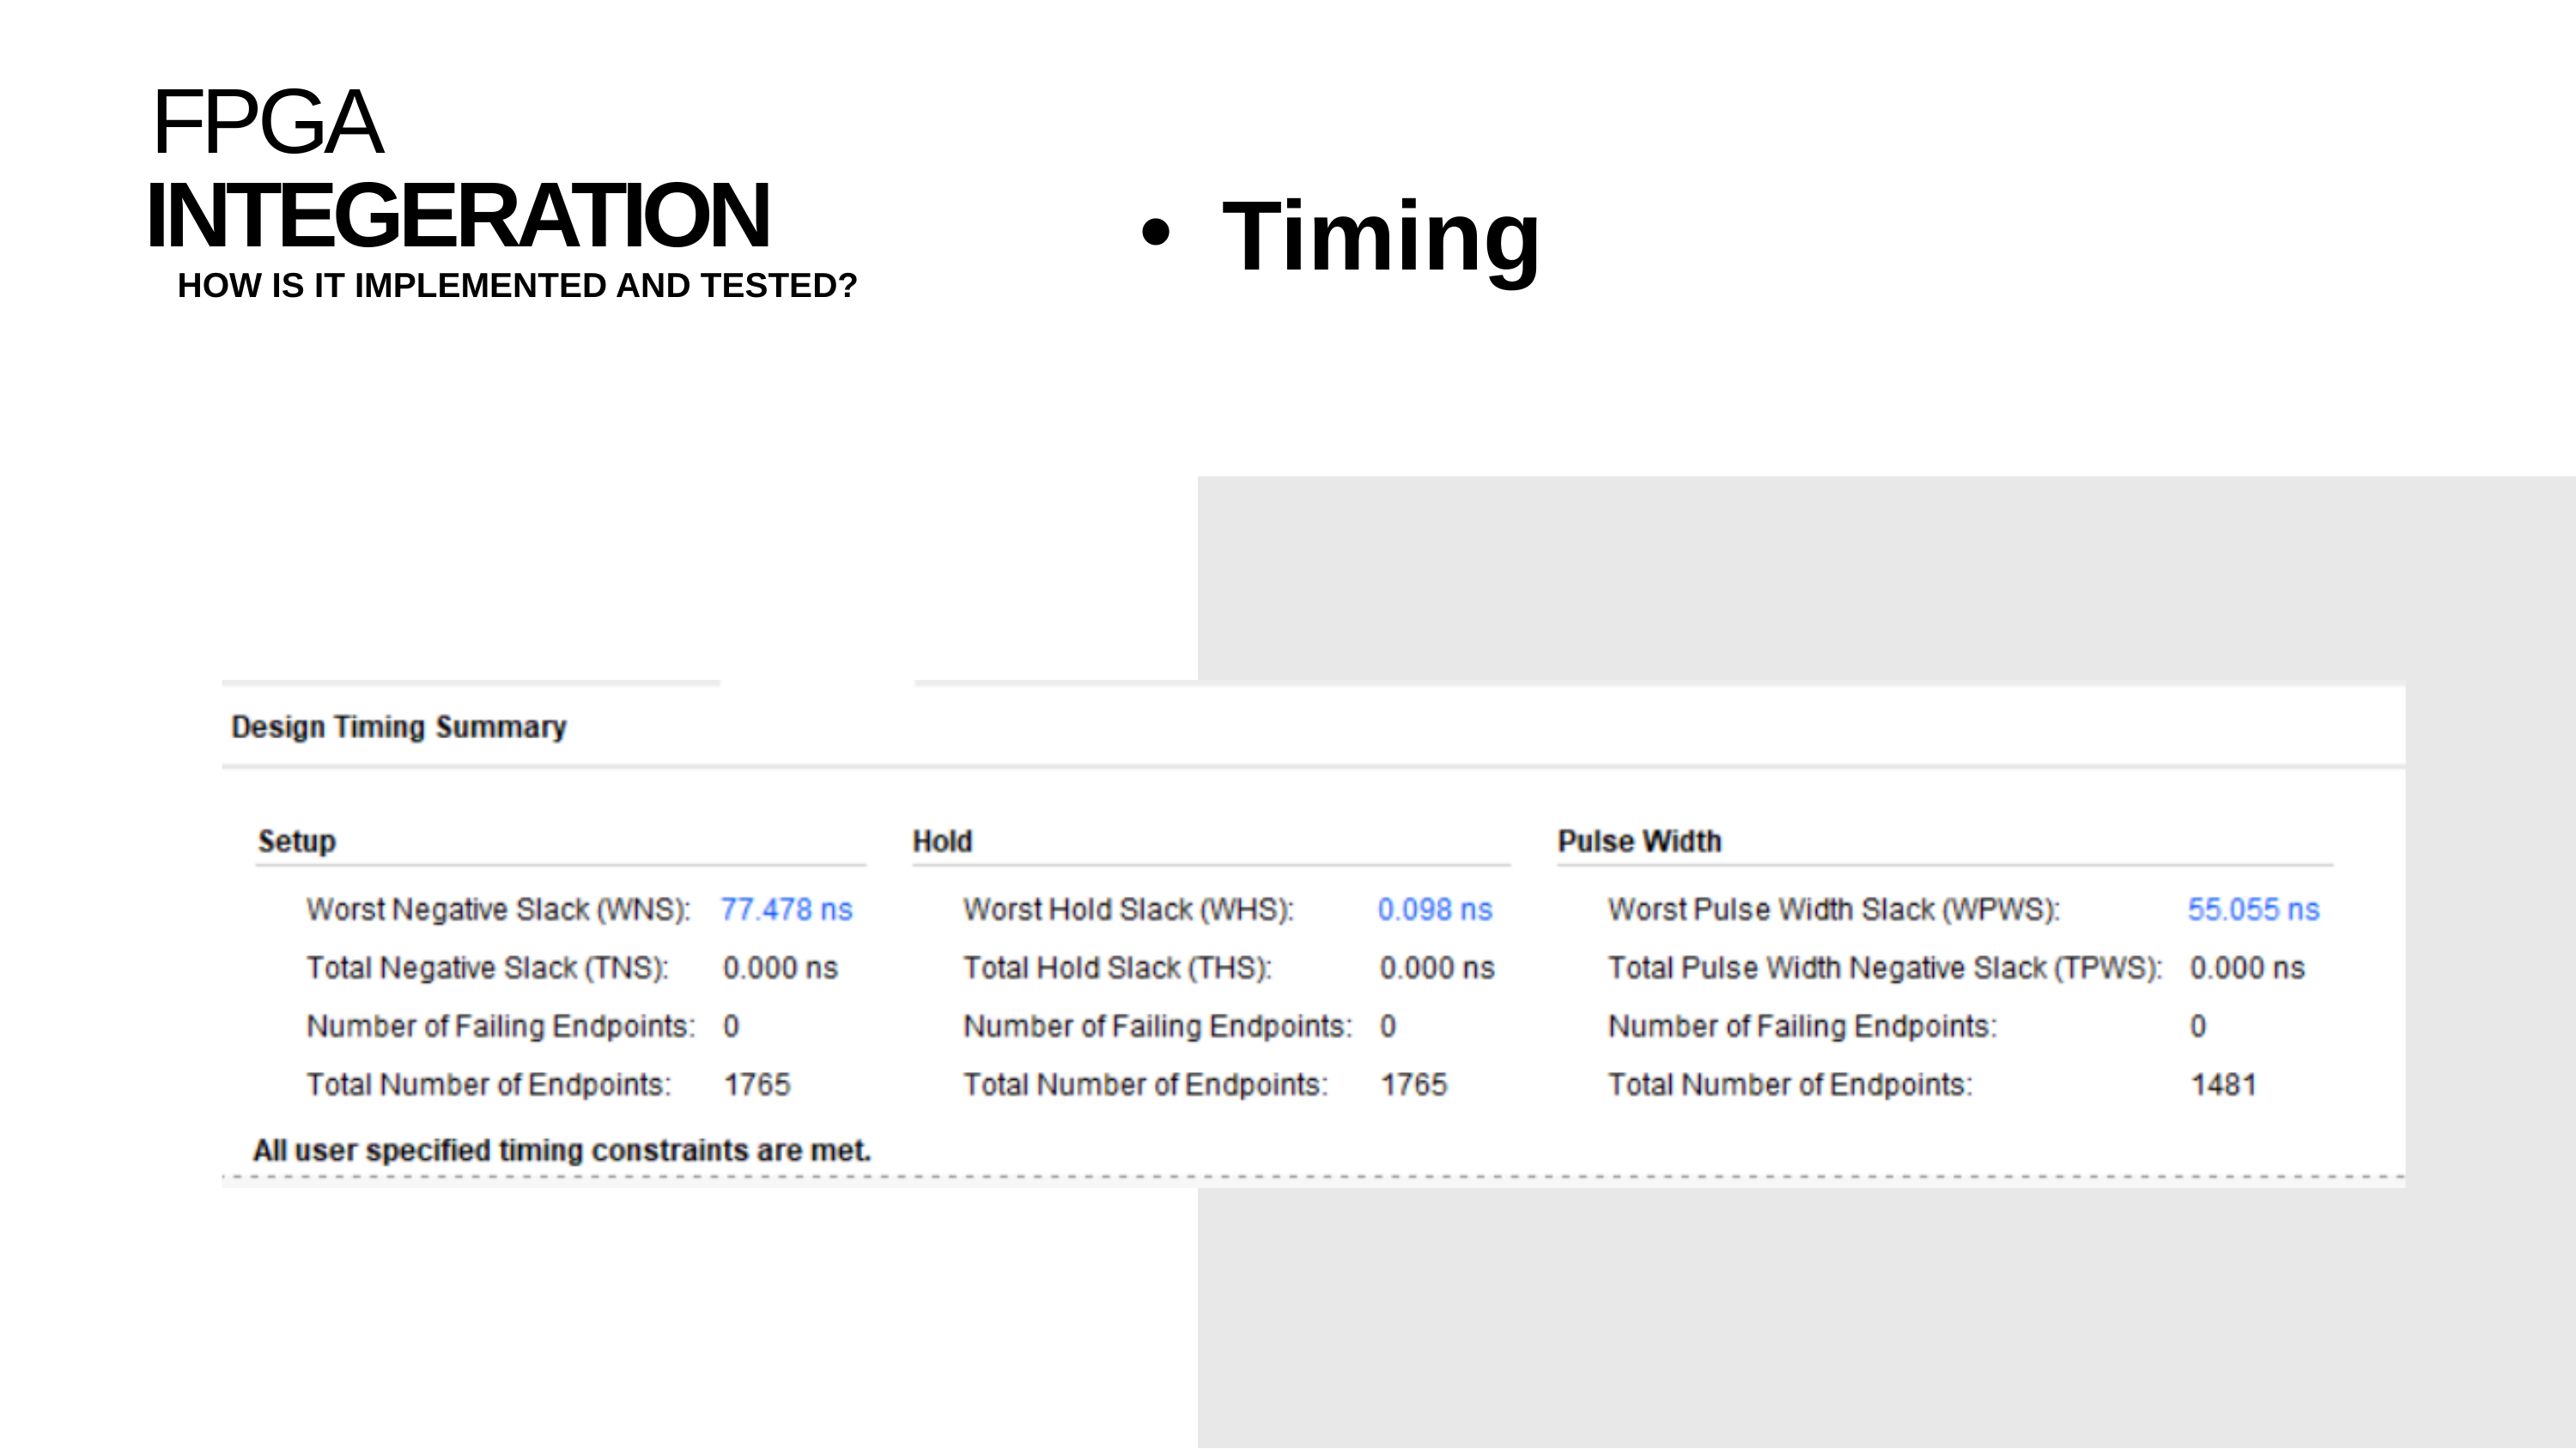

FPGA
Timing
INTEGERATION
HOW IS IT IMPLEMENTED AND TESTED?